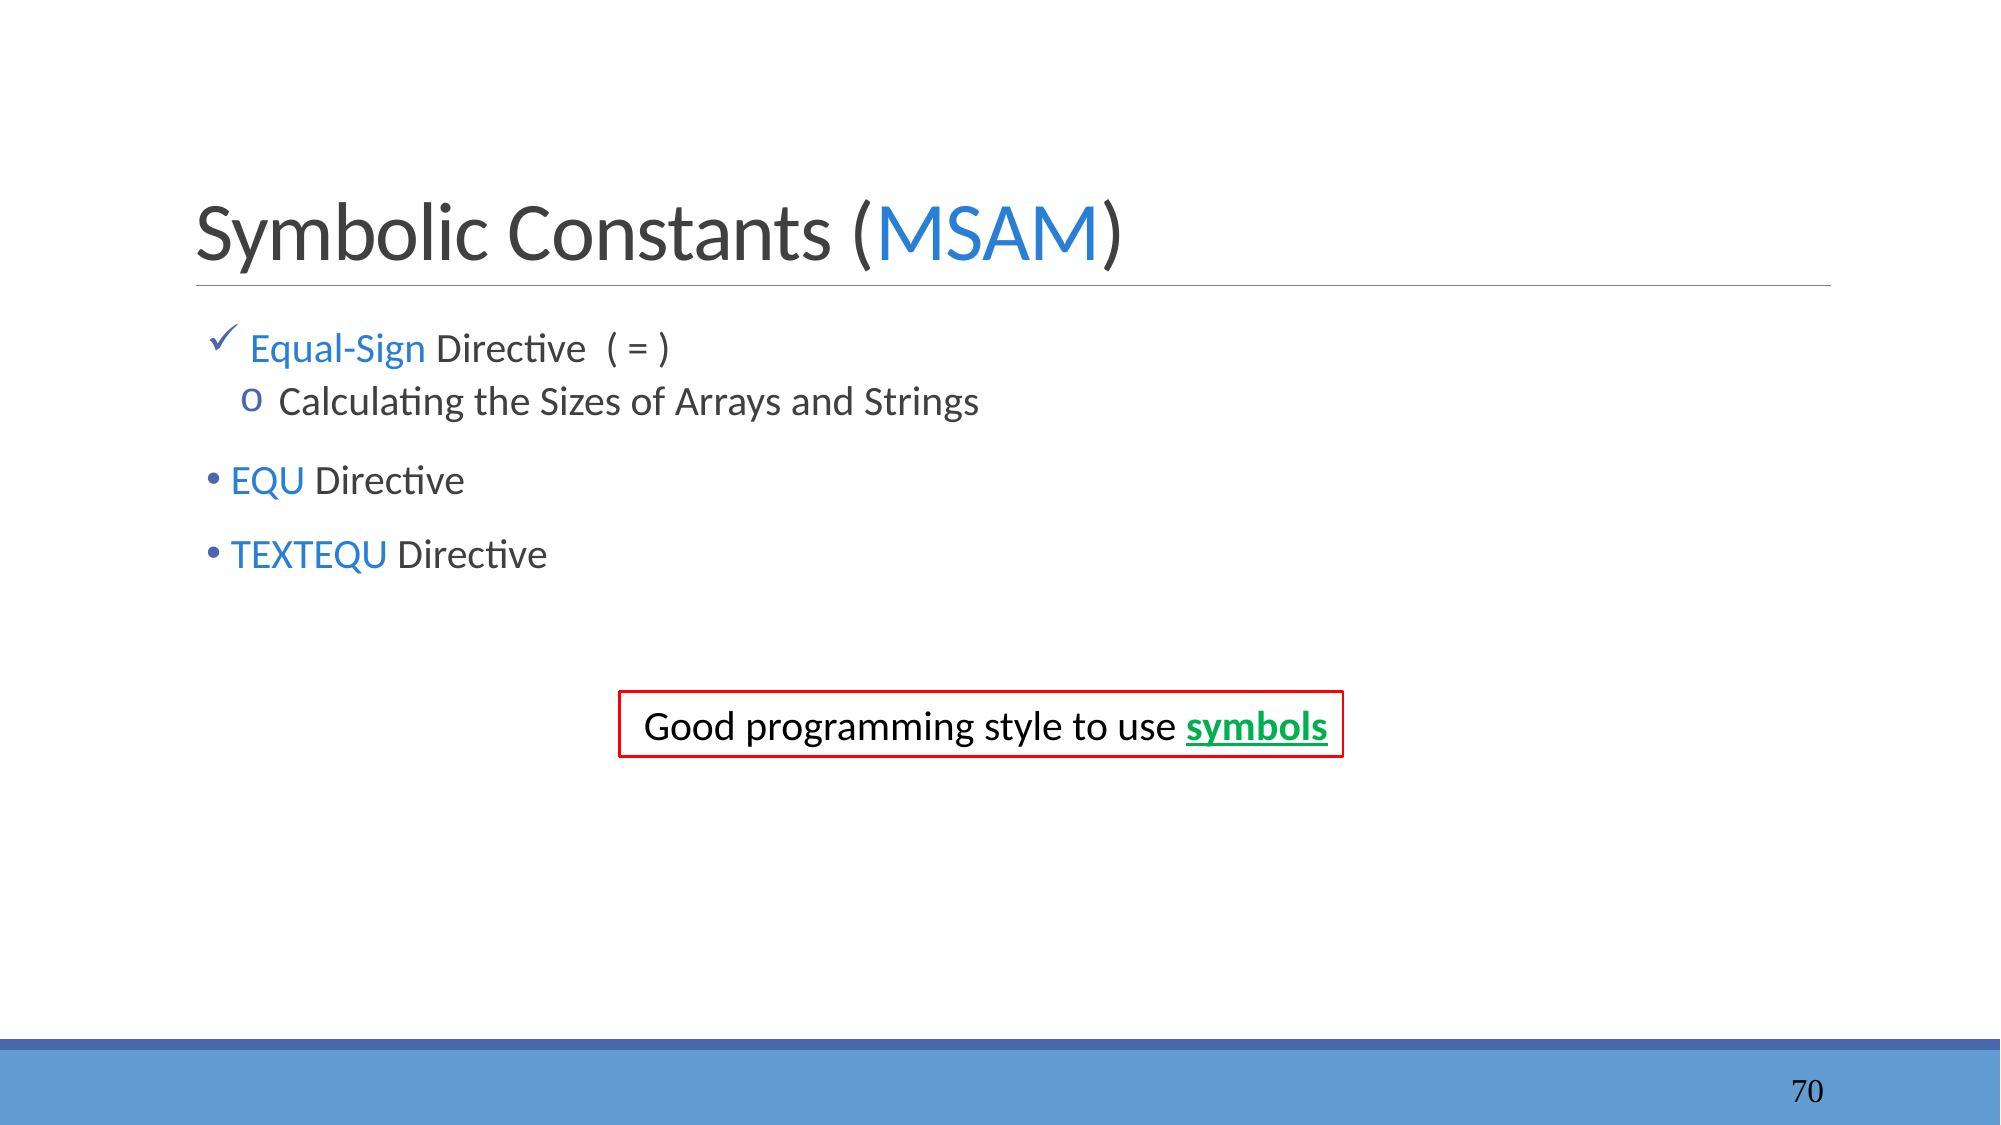

# Symbolic Constants (MSAM)
 Equal-Sign Directive  ( = )
 Calculating the Sizes of Arrays and Strings
 EQU Directive
 TEXTEQU Directive
 Good programming style to use symbols
70